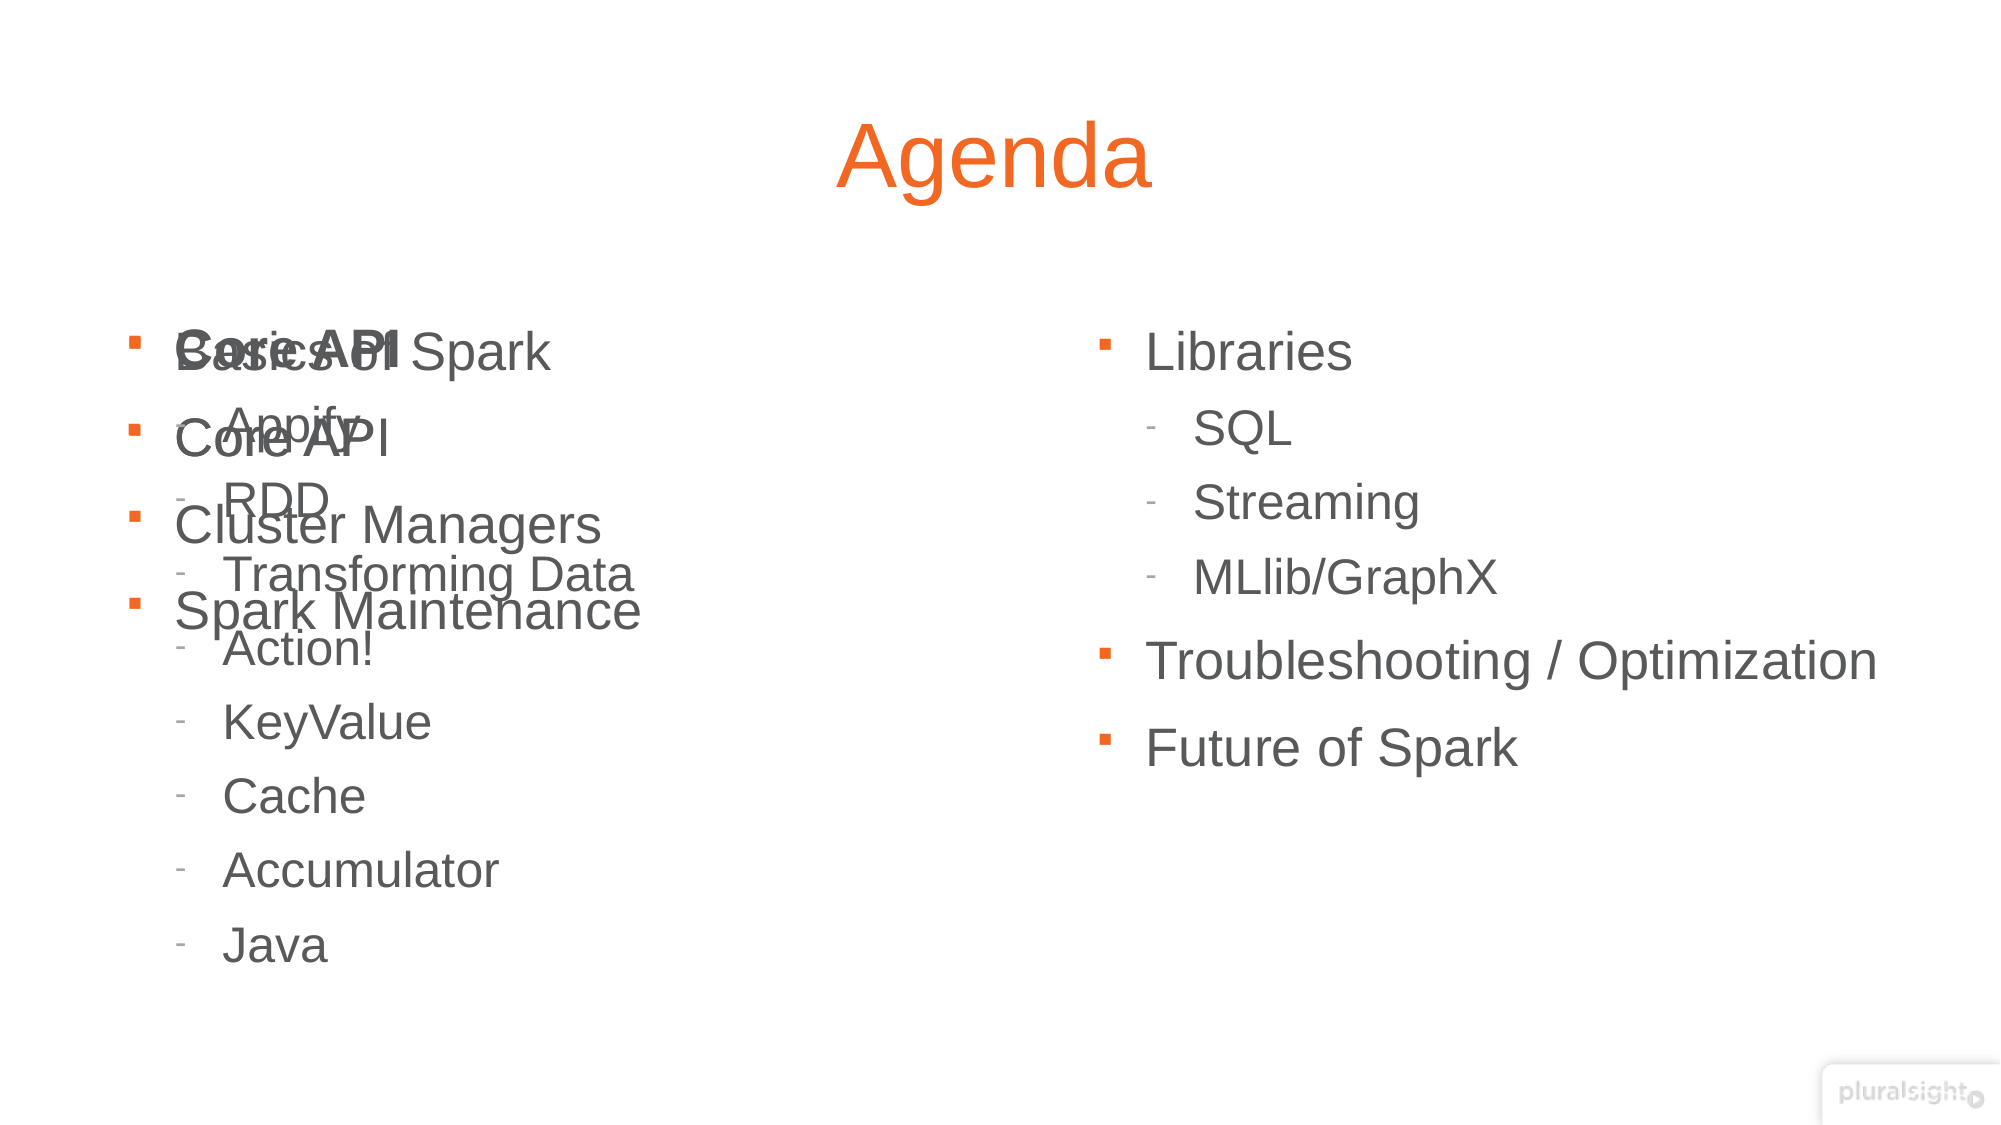

# Agenda
Core API
Appify
RDD
Transforming Data
Action!
KeyValue
Cache
Accumulator
Java

Basics of Spark
Core API
Cluster Managers
Spark Maintenance

Libraries
SQL
Streaming
MLlib/GraphX
Troubleshooting / Optimization
Future of Spark

Core API